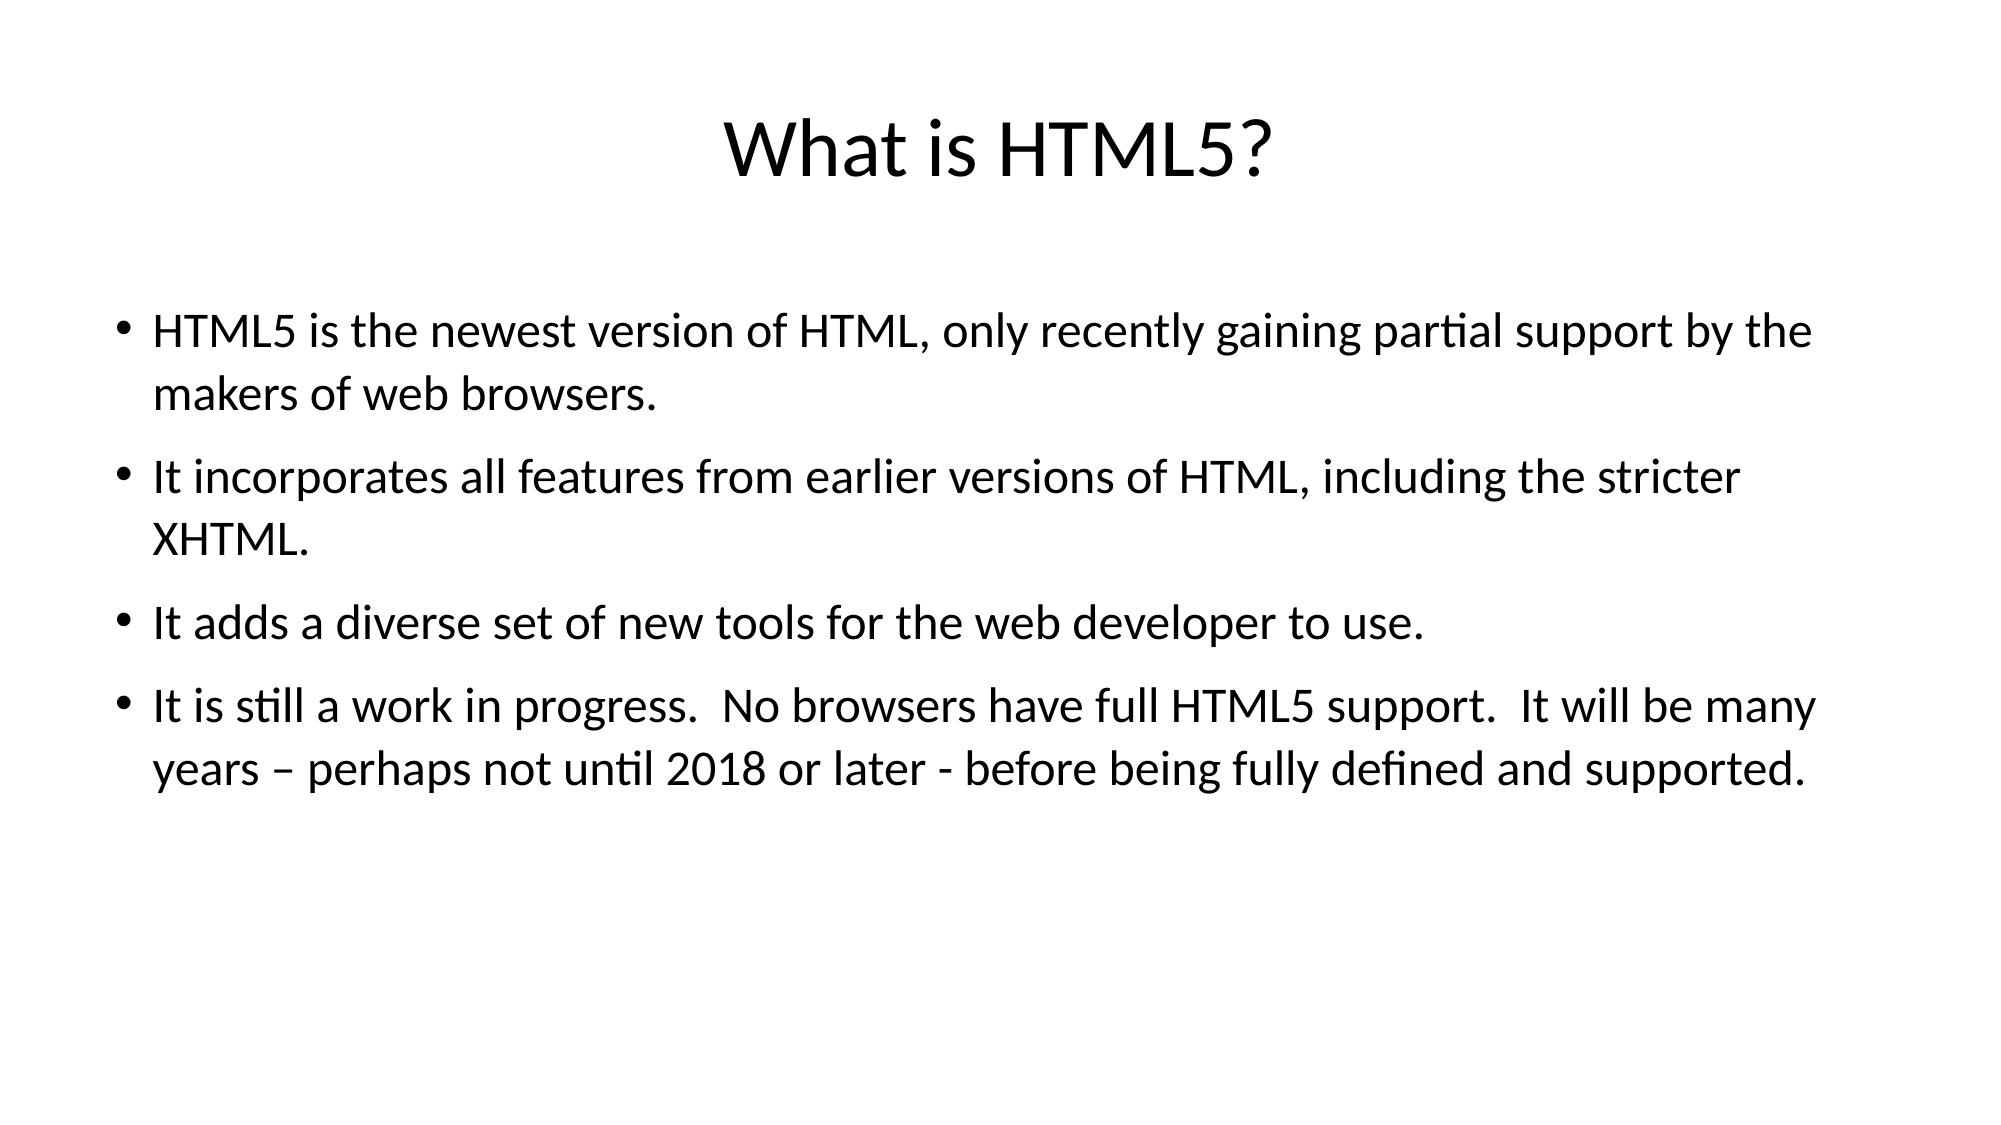

# What is HTML5?
HTML5 is the newest version of HTML, only recently gaining partial support by the makers of web browsers.
It incorporates all features from earlier versions of HTML, including the stricter XHTML.
It adds a diverse set of new tools for the web developer to use.
It is still a work in progress.  No browsers have full HTML5 support.  It will be many years – perhaps not until 2018 or later - before being fully defined and supported.